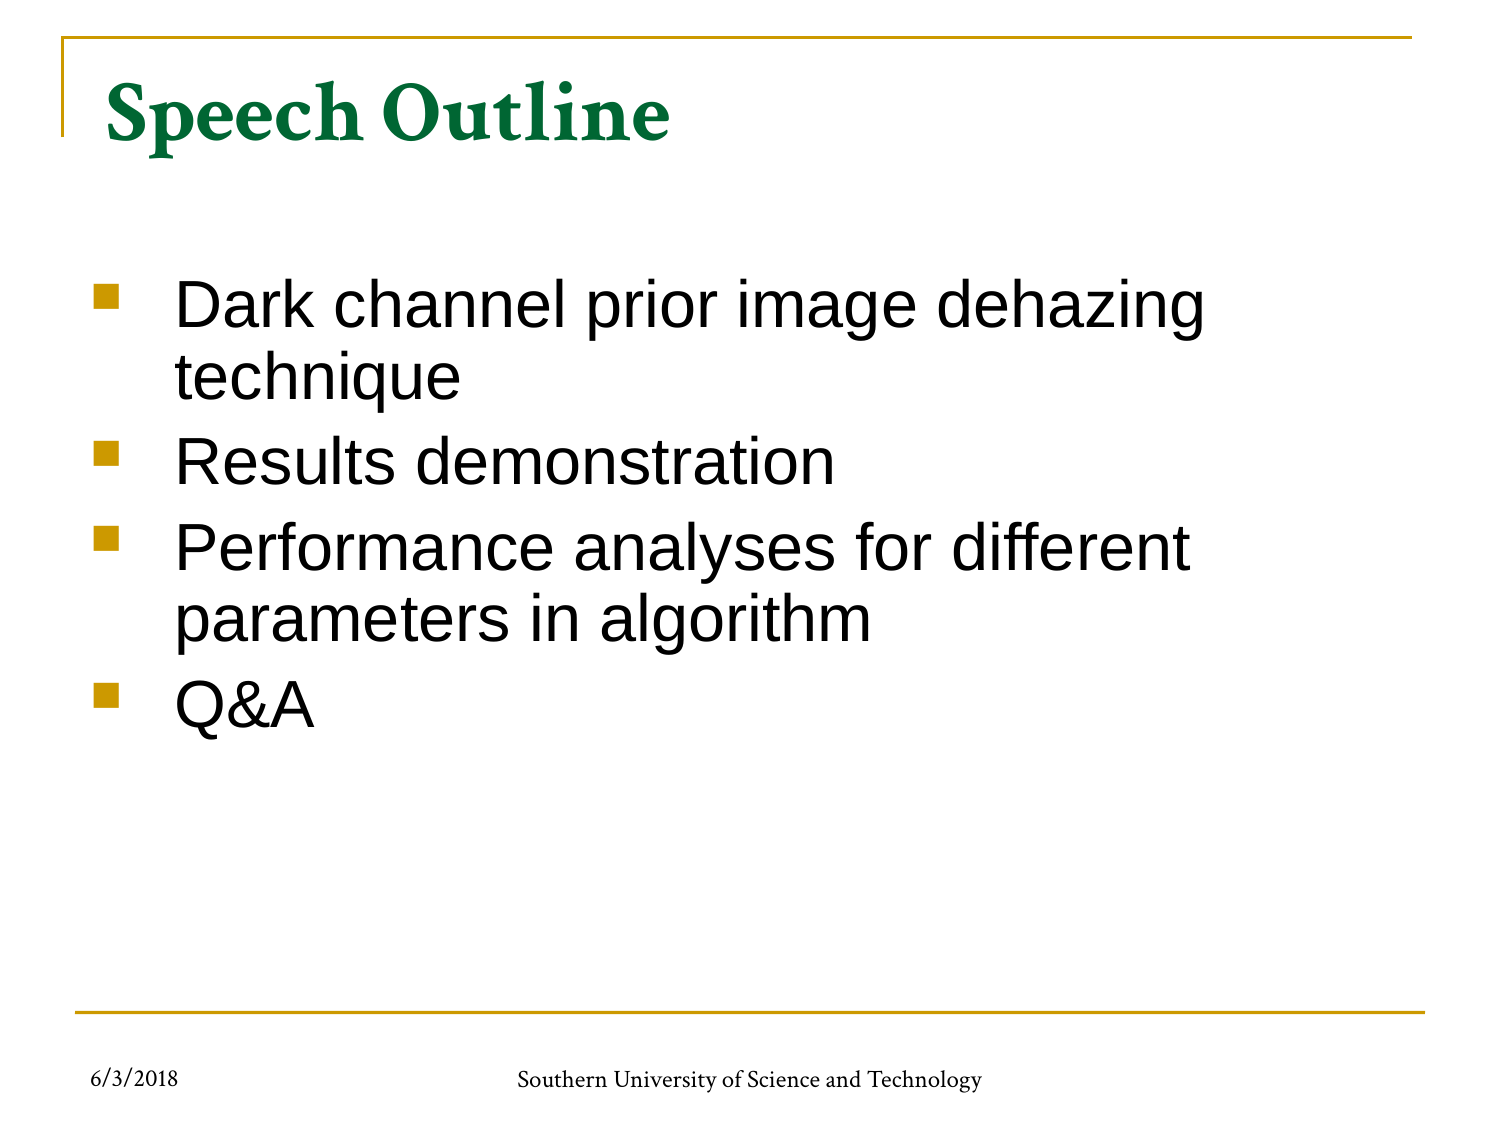

# Speech Outline
Dark channel prior image dehazing technique
Results demonstration
Performance analyses for different parameters in algorithm
Q&A
6/3/2018
Southern University of Science and Technology